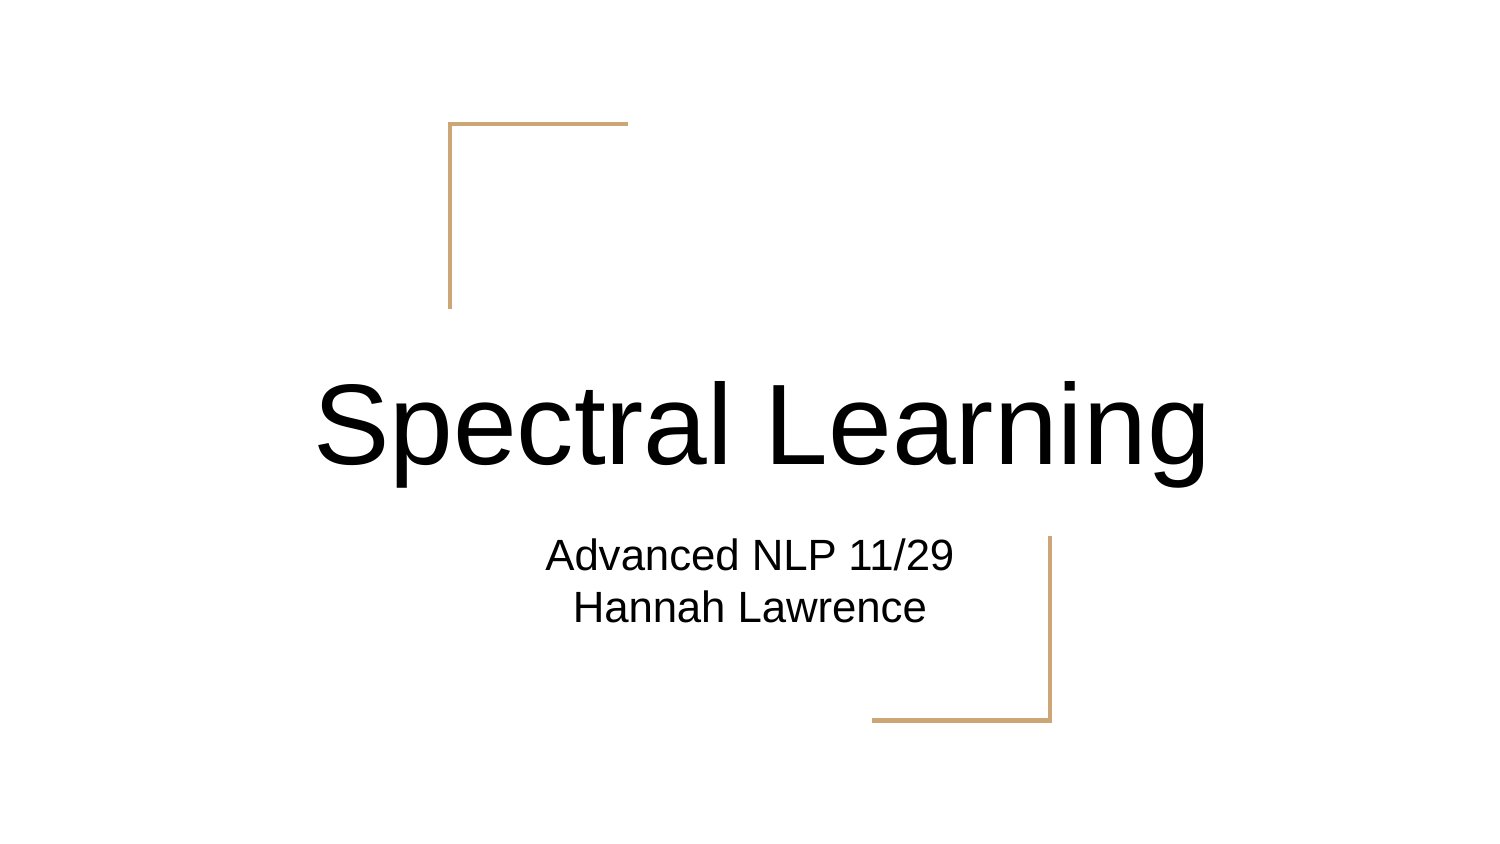

# Spectral Learning
Advanced NLP 11/29
Hannah Lawrence